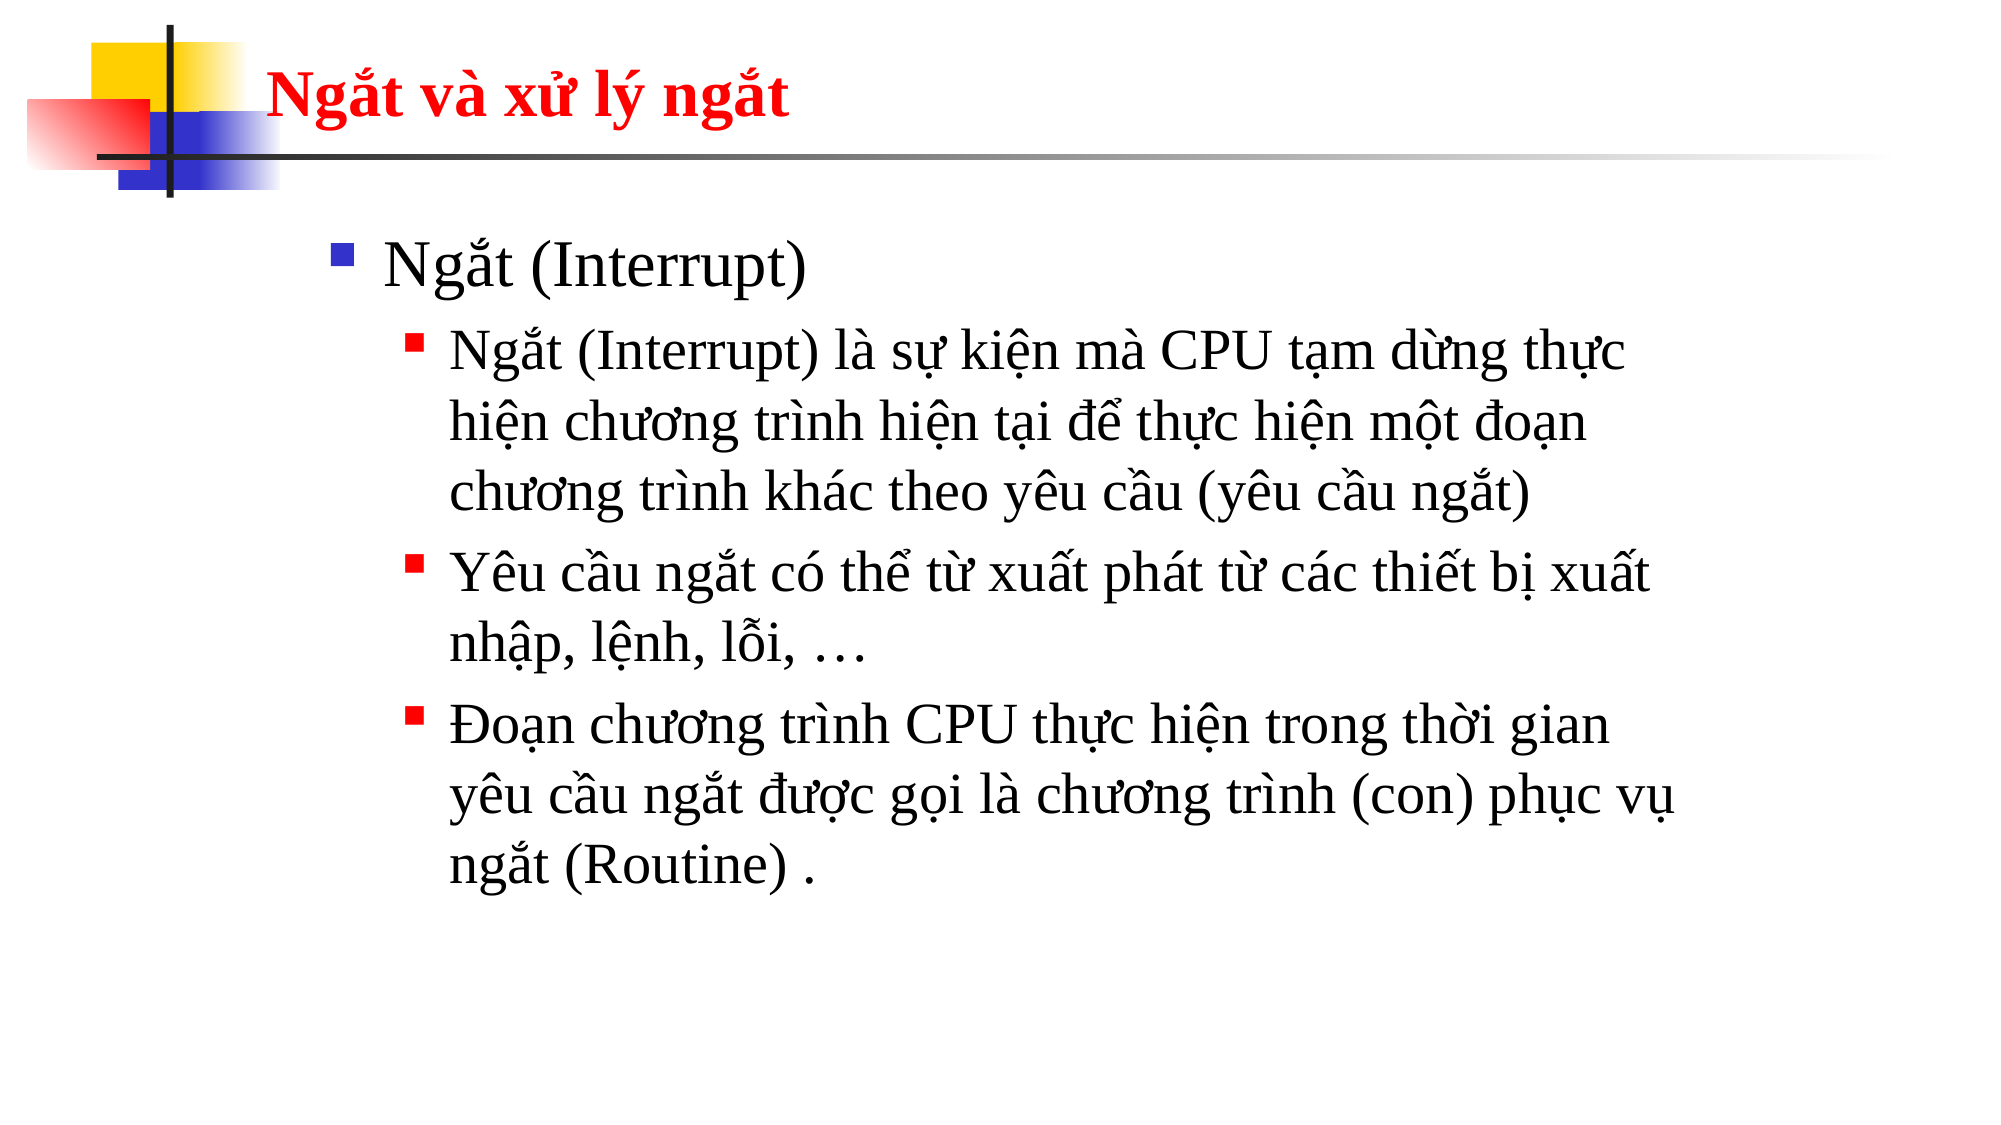

# Ngắt và xử lý ngắt
Ngắt (Interrupt)
Ngắt (Interrupt) là sự kiện mà CPU tạm dừng thực hiện chương trình hiện tại để thực hiện một đoạn chương trình khác theo yêu cầu (yêu cầu ngắt)
Yêu cầu ngắt có thể từ xuất phát từ các thiết bị xuất nhập, lệnh, lỗi, …
Đoạn chương trình CPU thực hiện trong thời gian yêu cầu ngắt được gọi là chương trình (con) phục vụ ngắt (Routine) .